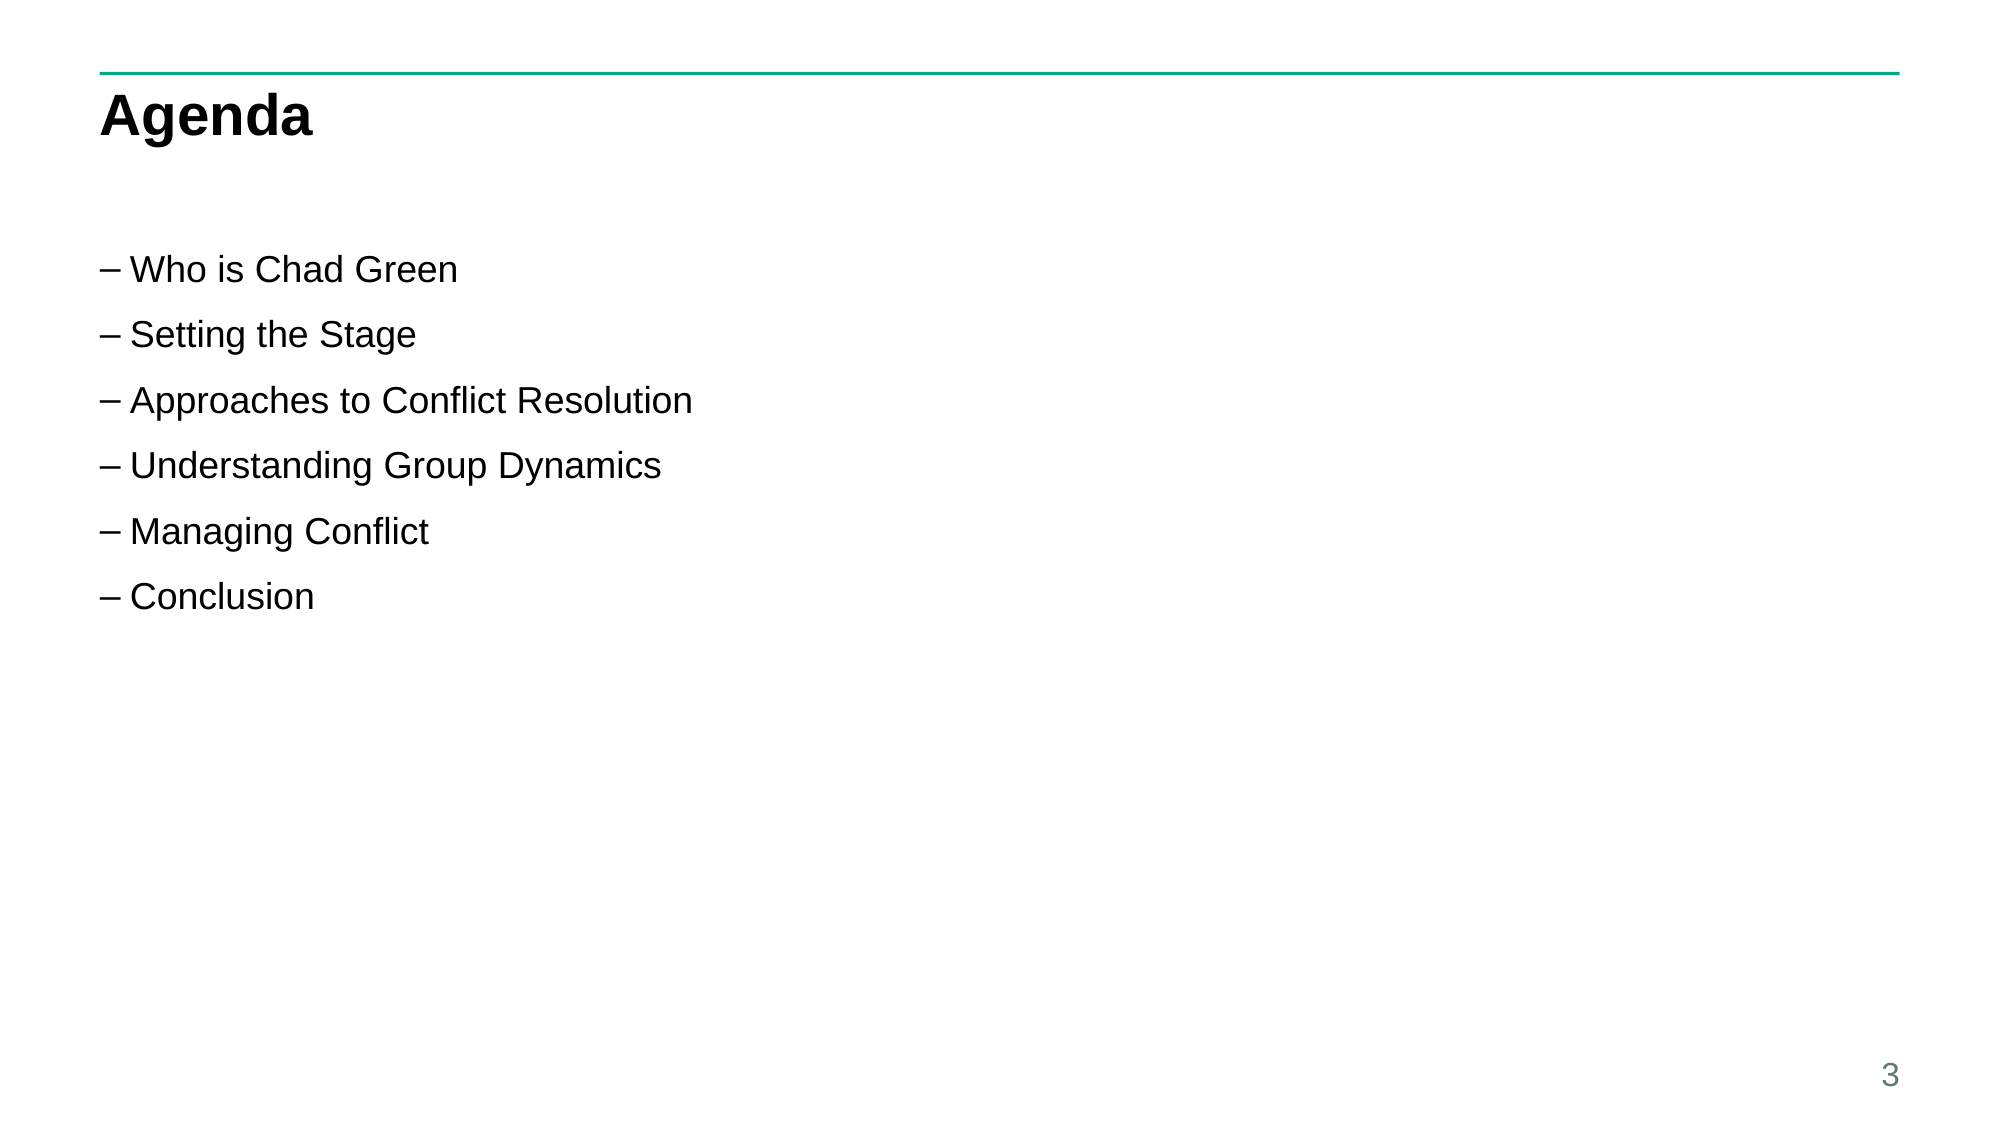

# Agenda
Who is Chad Green
Setting the Stage
Approaches to Conflict Resolution
Understanding Group Dynamics
Managing Conflict
Conclusion
3